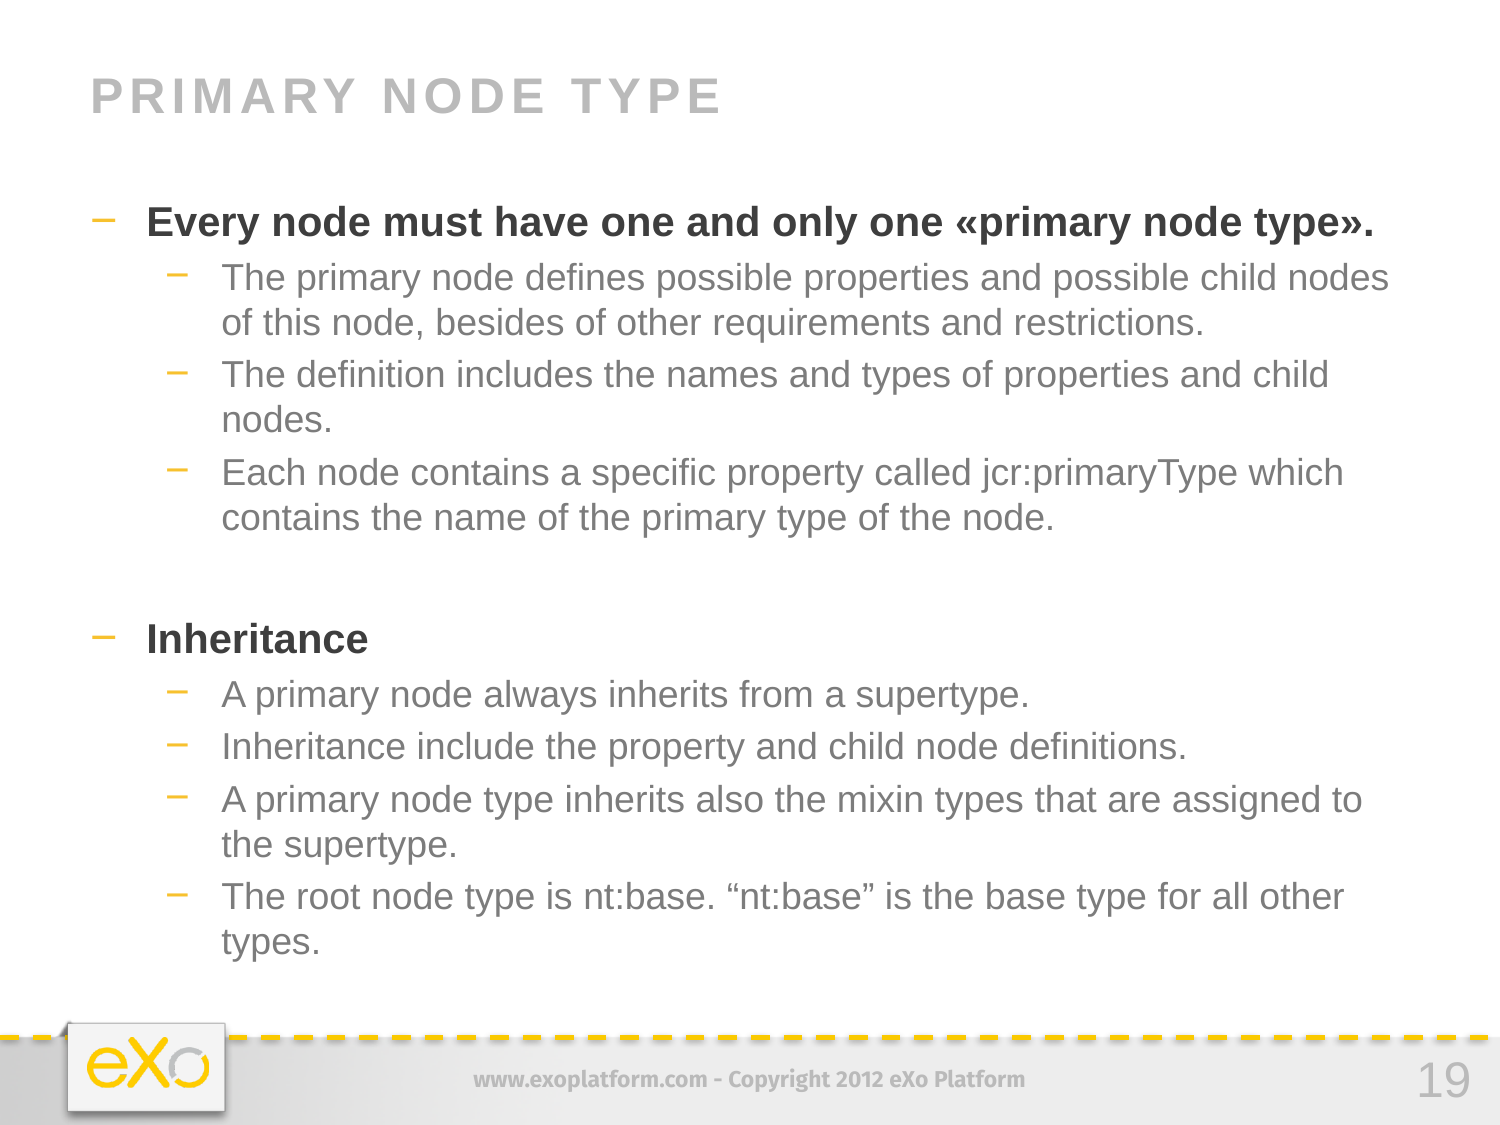

# Primary Node Type
Every node must have one and only one «primary node type».
The primary node defines possible properties and possible child nodes of this node, besides of other requirements and restrictions.
The definition includes the names and types of properties and child nodes.
Each node contains a specific property called jcr:primaryType which contains the name of the primary type of the node.

Inheritance
A primary node always inherits from a supertype.
Inheritance include the property and child node definitions.
A primary node type inherits also the mixin types that are assigned to the supertype.
The root node type is nt:base. “nt:base” is the base type for all other types.